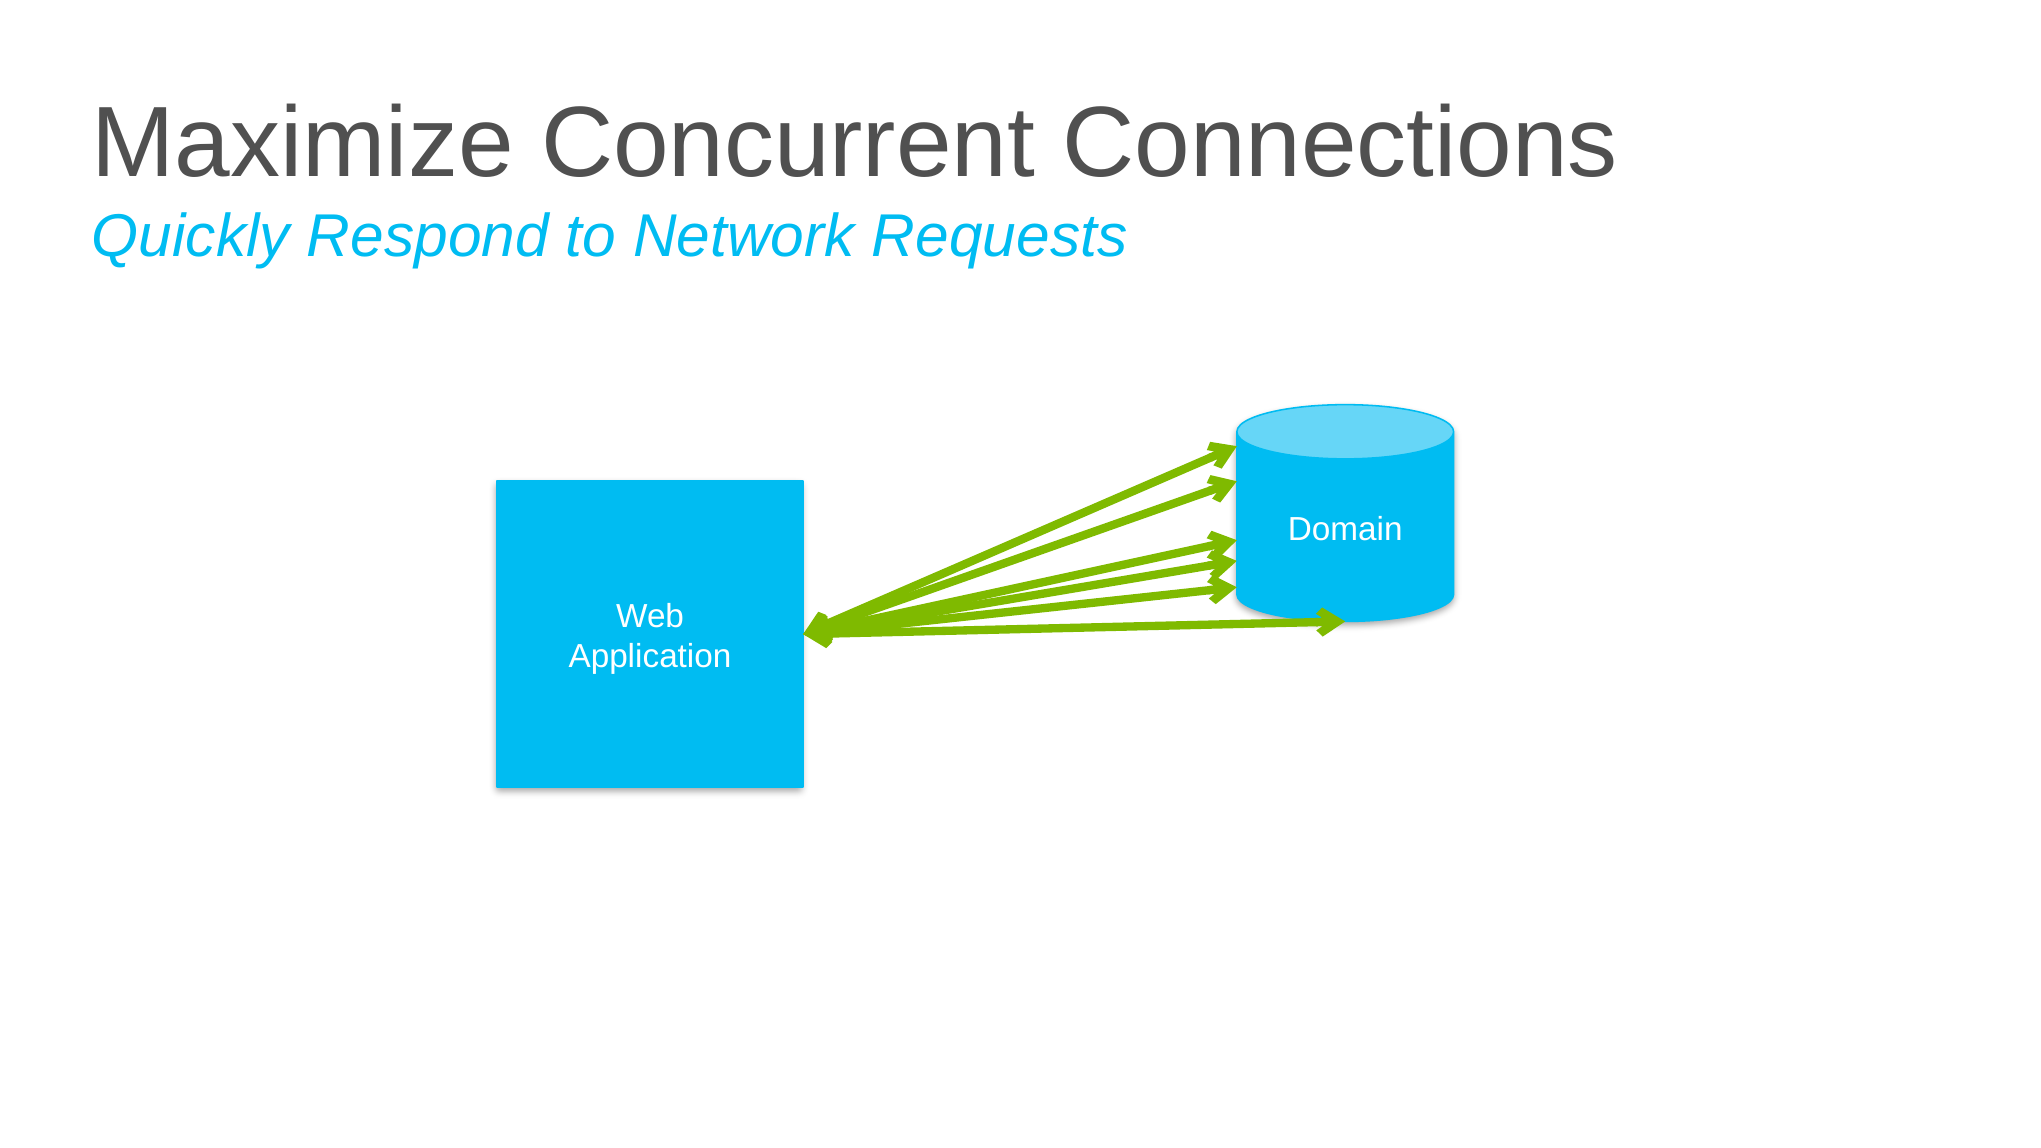

# Maximize Concurrent Connections Quickly Respond to Network Requests
Domain
Web
Application